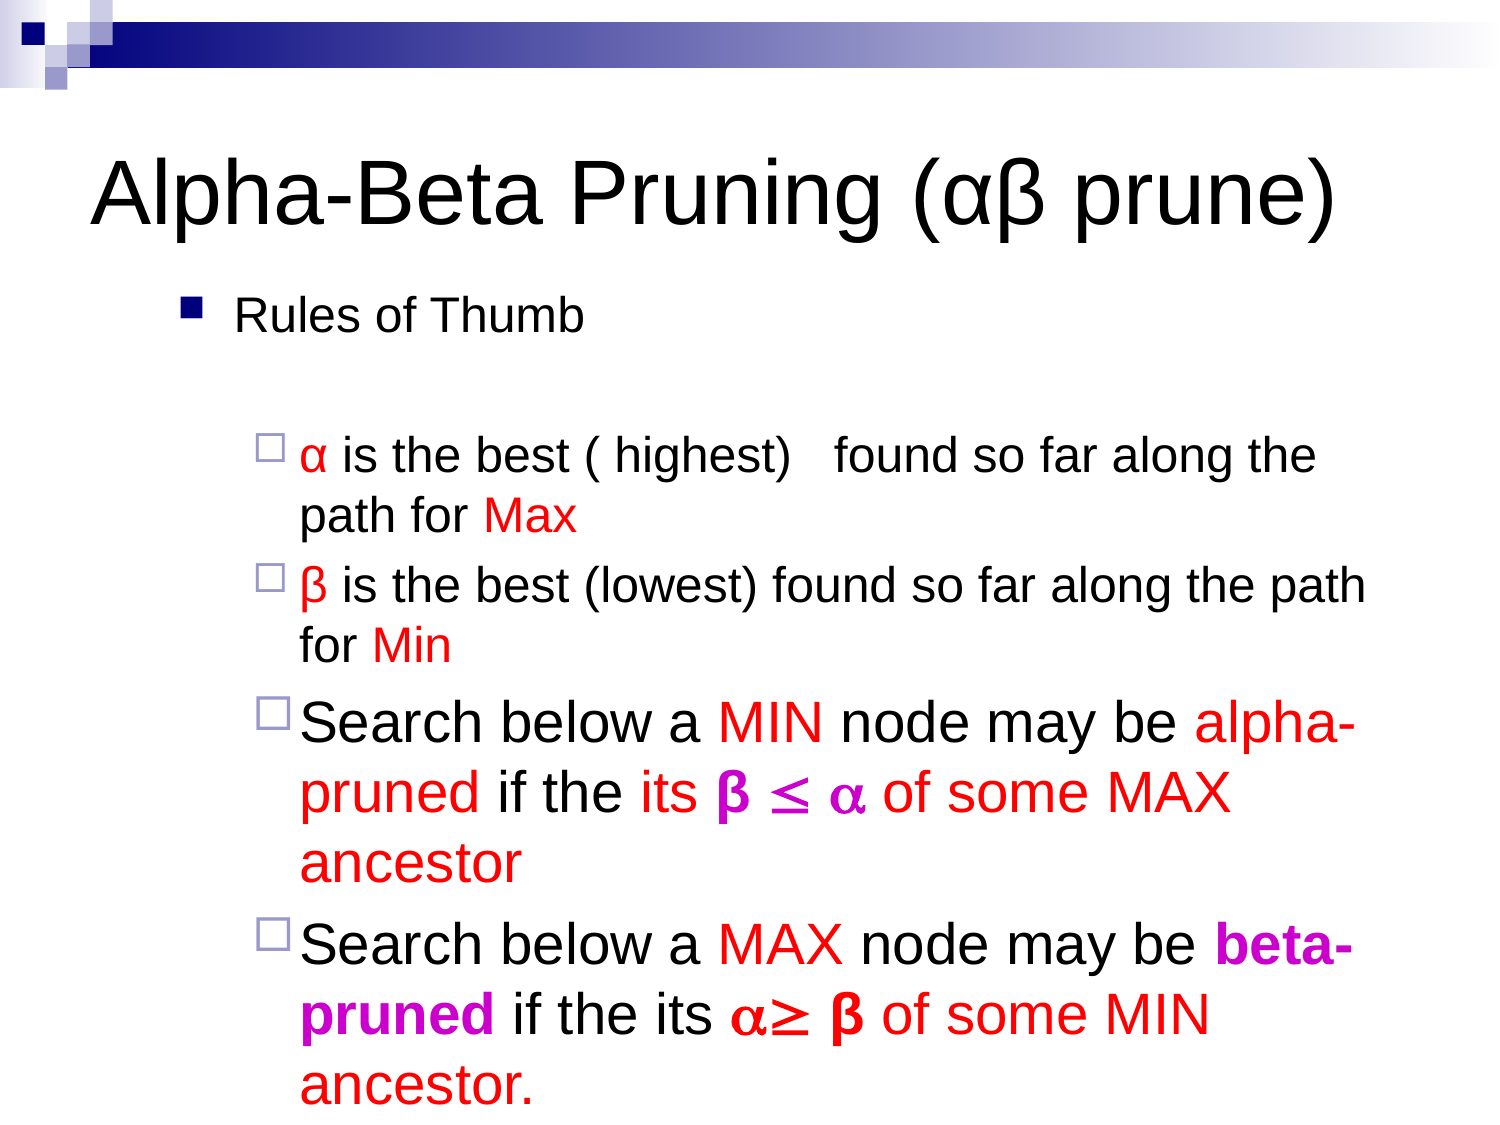

# Alpha-Beta Pruning (αβ prune)
Rules of Thumb

α is the best ( highest)   found so far along the path for Max
β is the best (lowest) found so far along the path for Min
Search below a MIN node may be alpha-pruned if the its β ≤ α of some MAX ancestor
Search below a MAX node may be beta-pruned if the its α≥ β of some MIN ancestor.